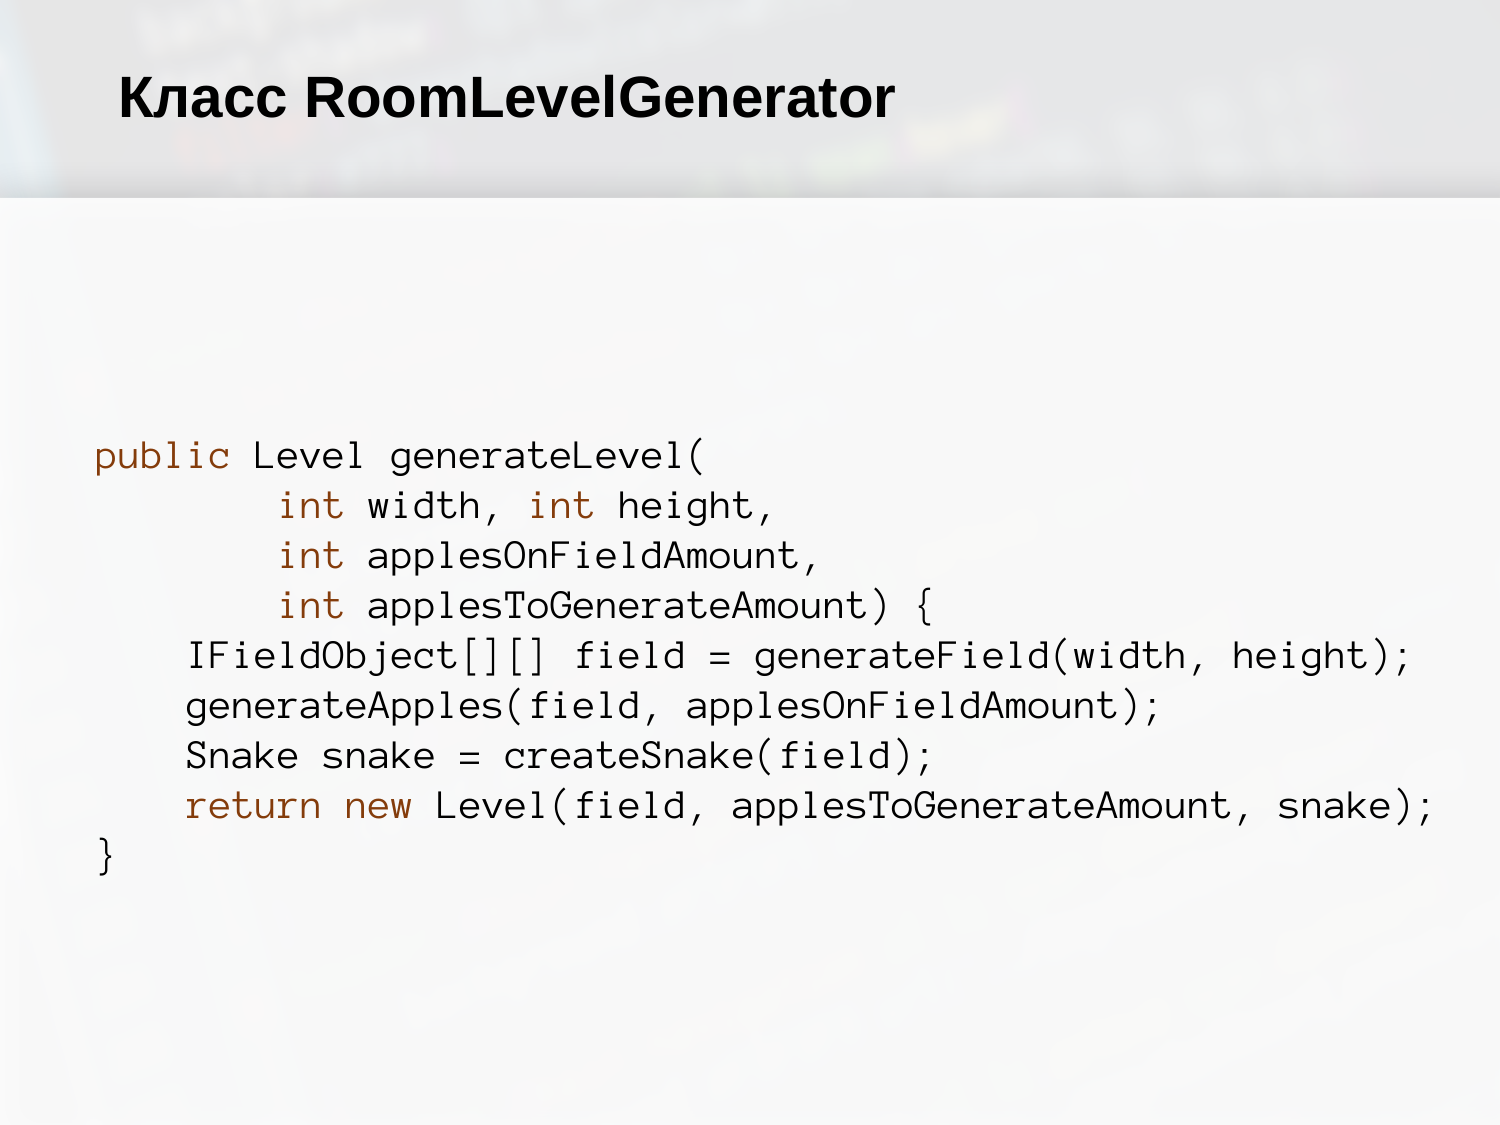

# Класс RoomLevelGenerator
public Level generateLevel(
        int width, int height,
        int applesOnFieldAmount,
        int applesToGenerateAmount) {
    IFieldObject[][] field = generateField(width, height);
    generateApples(field, applesOnFieldAmount);
    Snake snake = createSnake(field);
    return new Level(field, applesToGenerateAmount, snake);
}